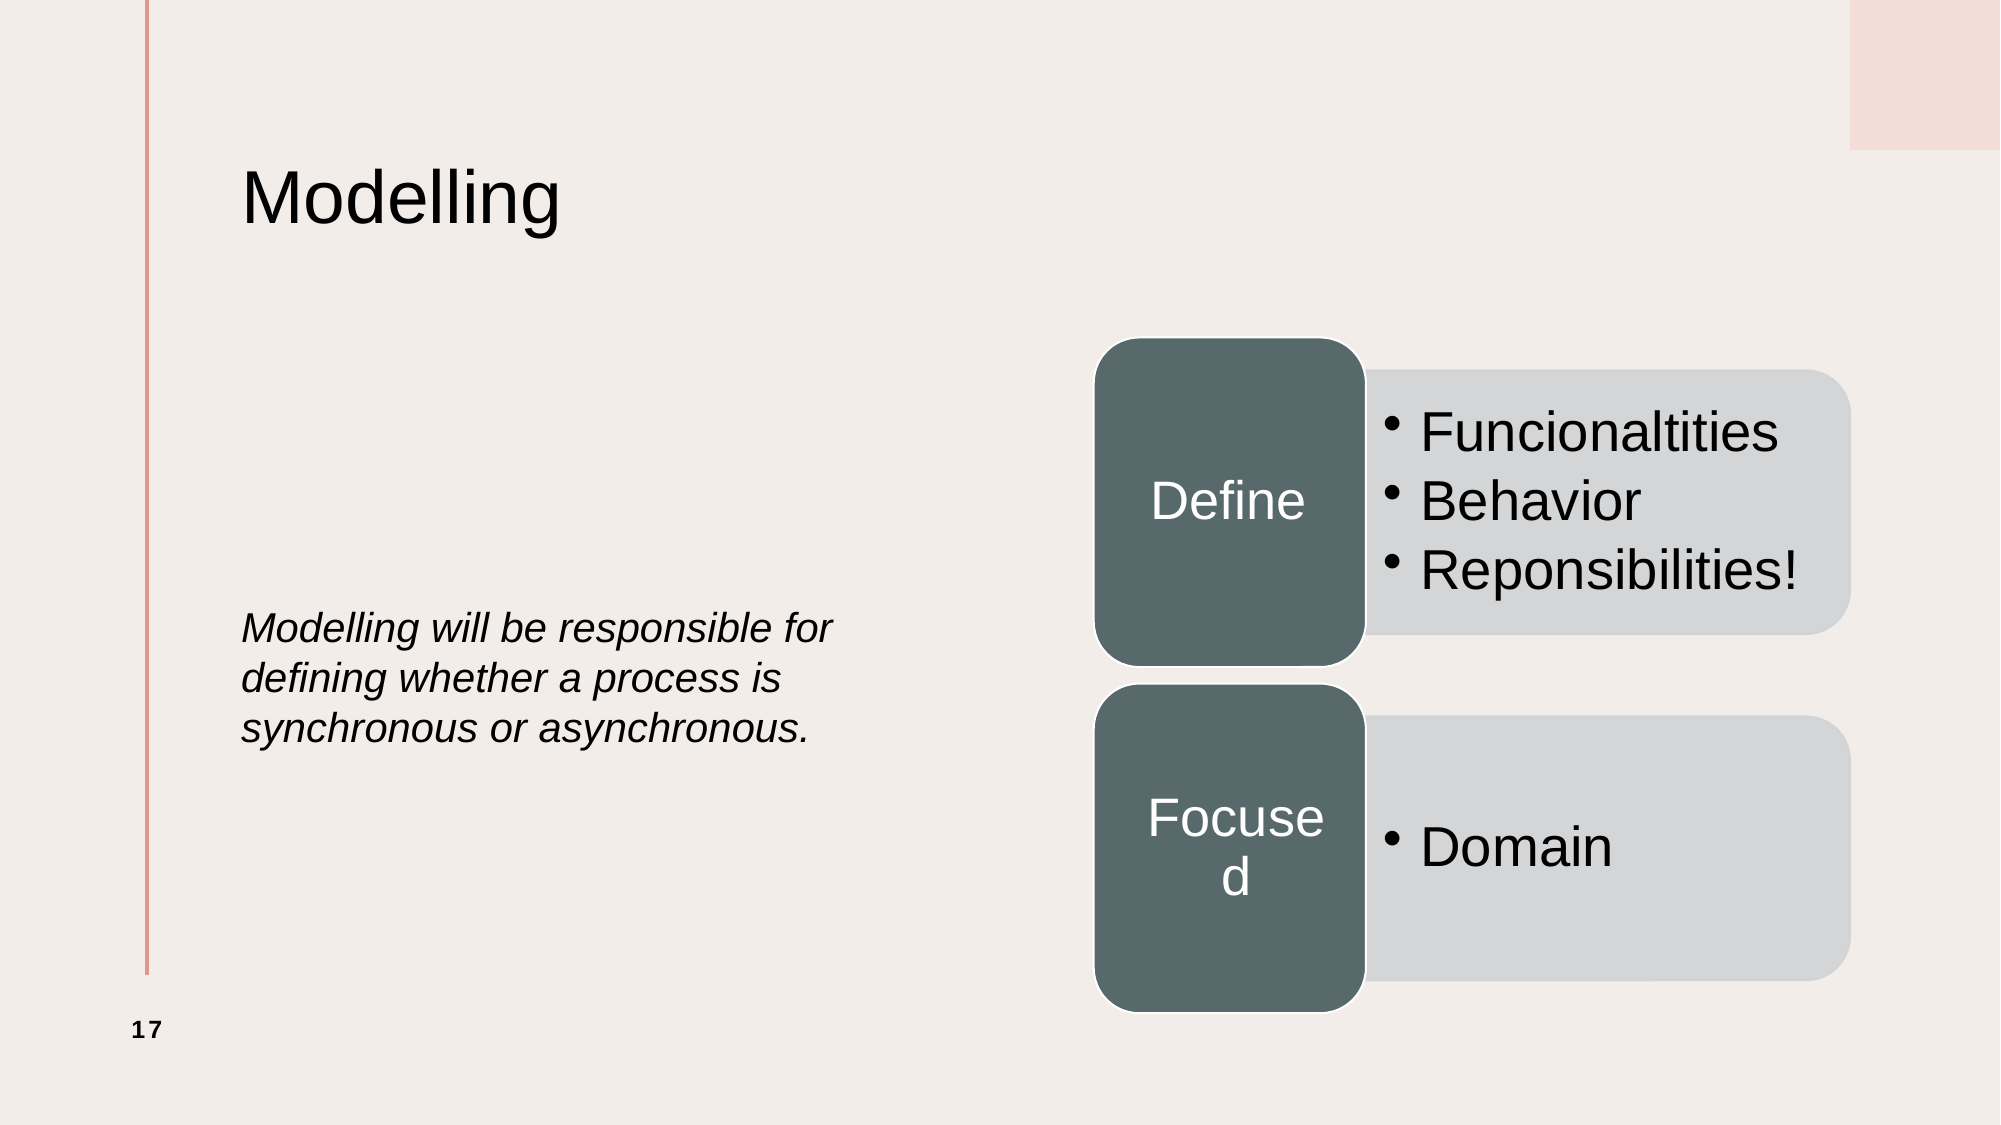

# Modelling
Funcionaltities
Behavior
Reponsibilities!
Define
Domain
Focused
Modelling will be responsible for defining whether a process is synchronous or asynchronous.
17